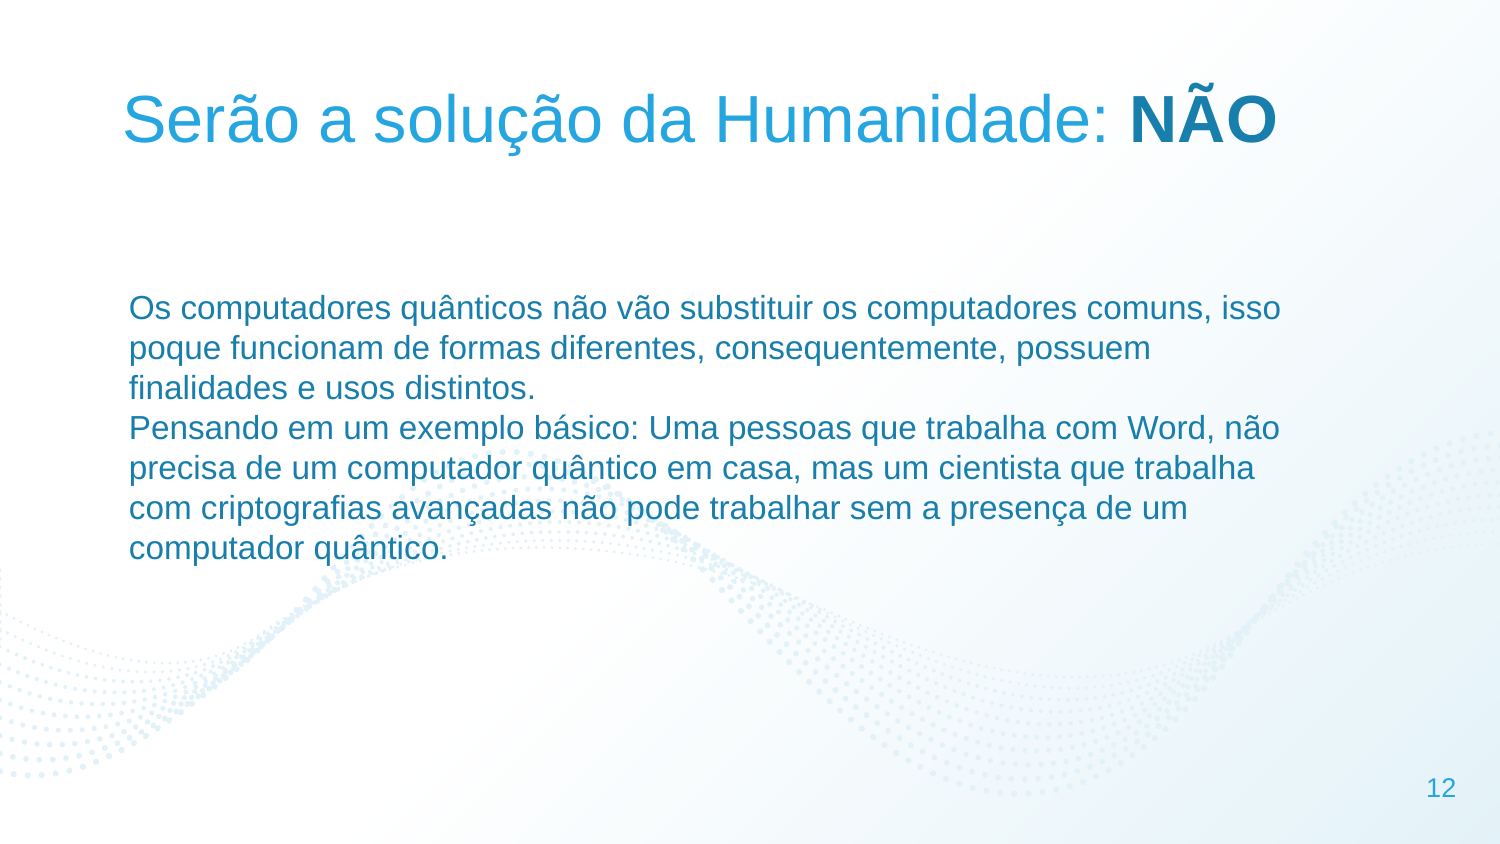

# Serão a solução da Humanidade: NÃO
Os computadores quânticos não vão substituir os computadores comuns, isso poque funcionam de formas diferentes, consequentemente, possuem finalidades e usos distintos.
Pensando em um exemplo básico: Uma pessoas que trabalha com Word, não precisa de um computador quântico em casa, mas um cientista que trabalha com criptografias avançadas não pode trabalhar sem a presença de um computador quântico.
12